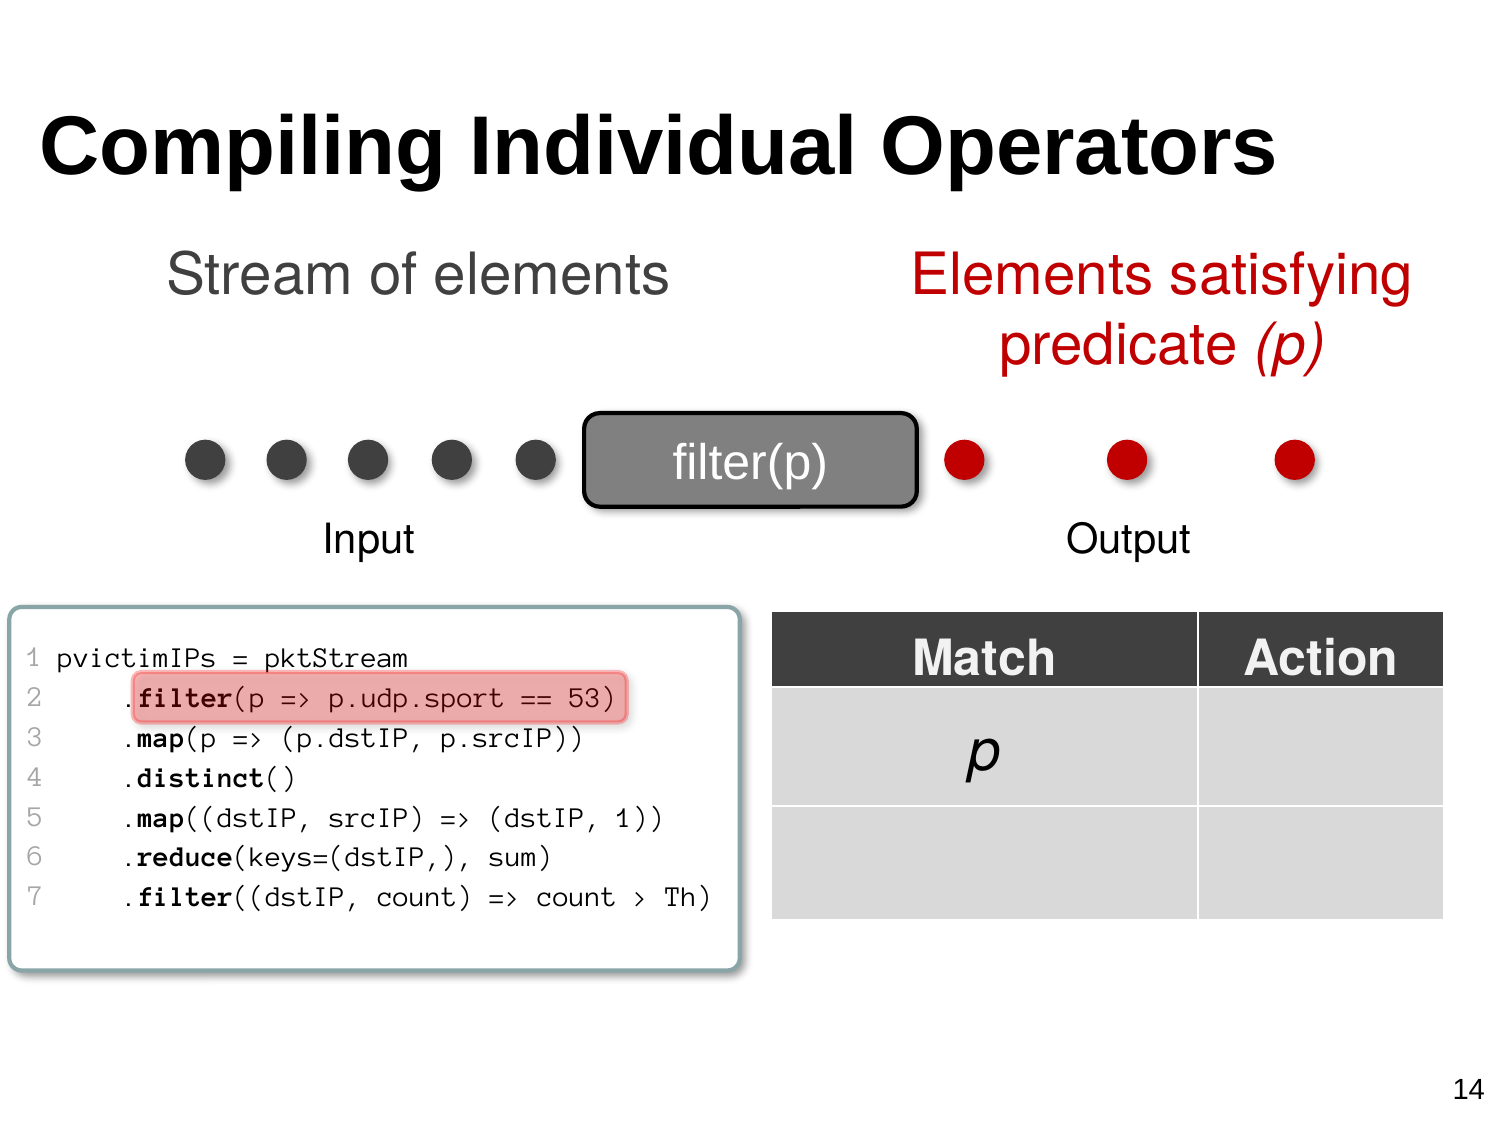

# Compiling Individual Operators
Stream of elements
Elements satisfying
predicate (p)
filter(p)

Input
Output
pvictimIPs = pktStream
    .filter(p => p.udp.sport == 53)
    .map(p => (p.dstIP, p.srcIP))
    .distinct()
    .map((dstIP, srcIP) => (dstIP, 1))
    .reduce(keys=(dstIP,), sum)
    .filter((dstIP, count) => count > Th)

| Match | Action |
| --- | --- |
| p |  |
| udp.sport == 53 |  |
1
2
3
4
5
6
7

14